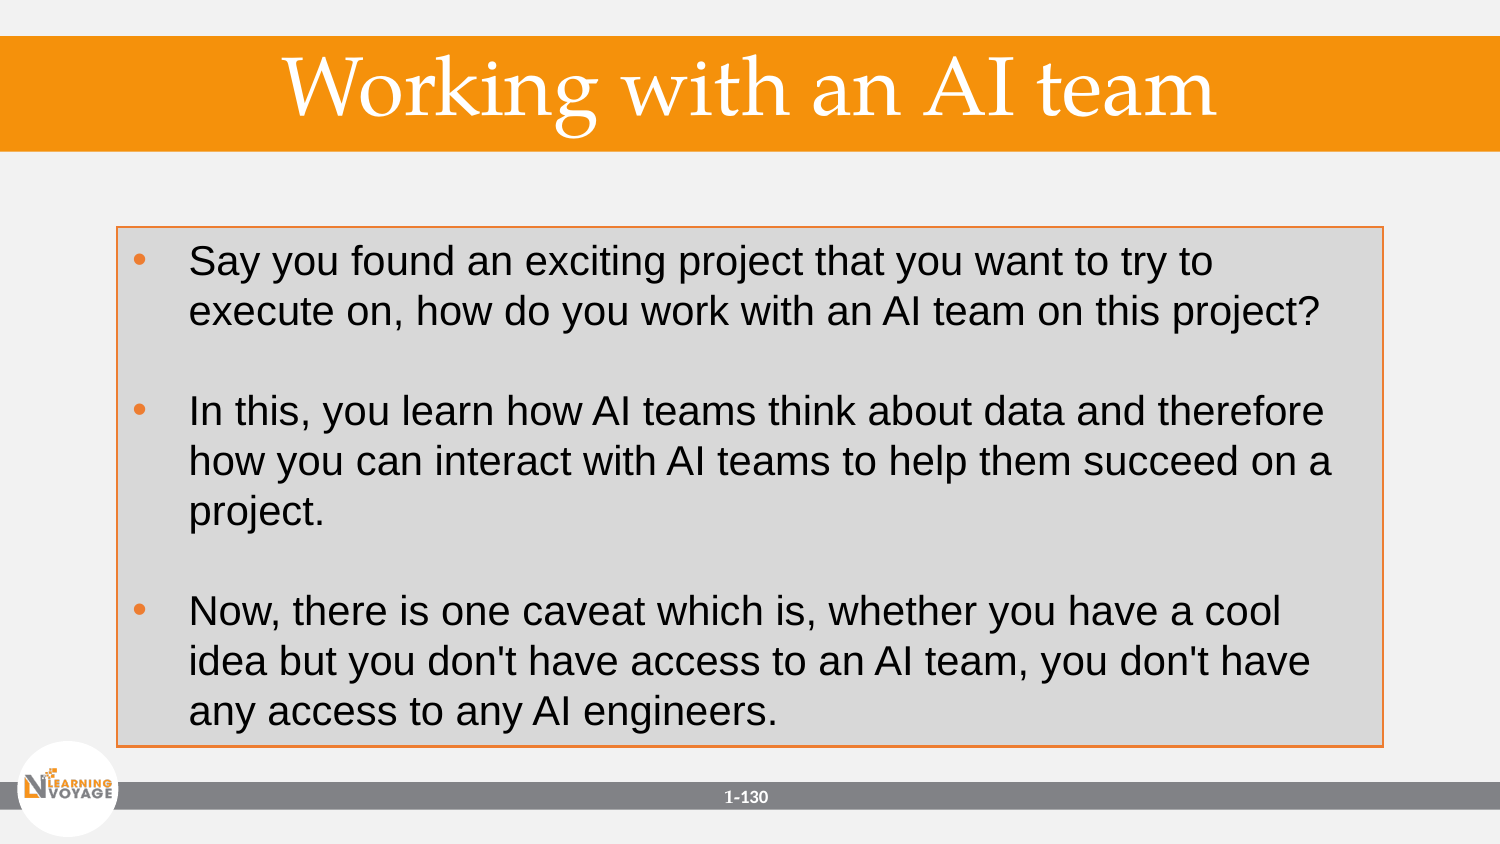

Working with an AI team
Say you found an exciting project that you want to try to execute on, how do you work with an AI team on this project?

In this, you learn how AI teams think about data and therefore how you can interact with AI teams to help them succeed on a project.

Now, there is one caveat which is, whether you have a cool idea but you don't have access to an AI team, you don't have any access to any AI engineers.
1-130